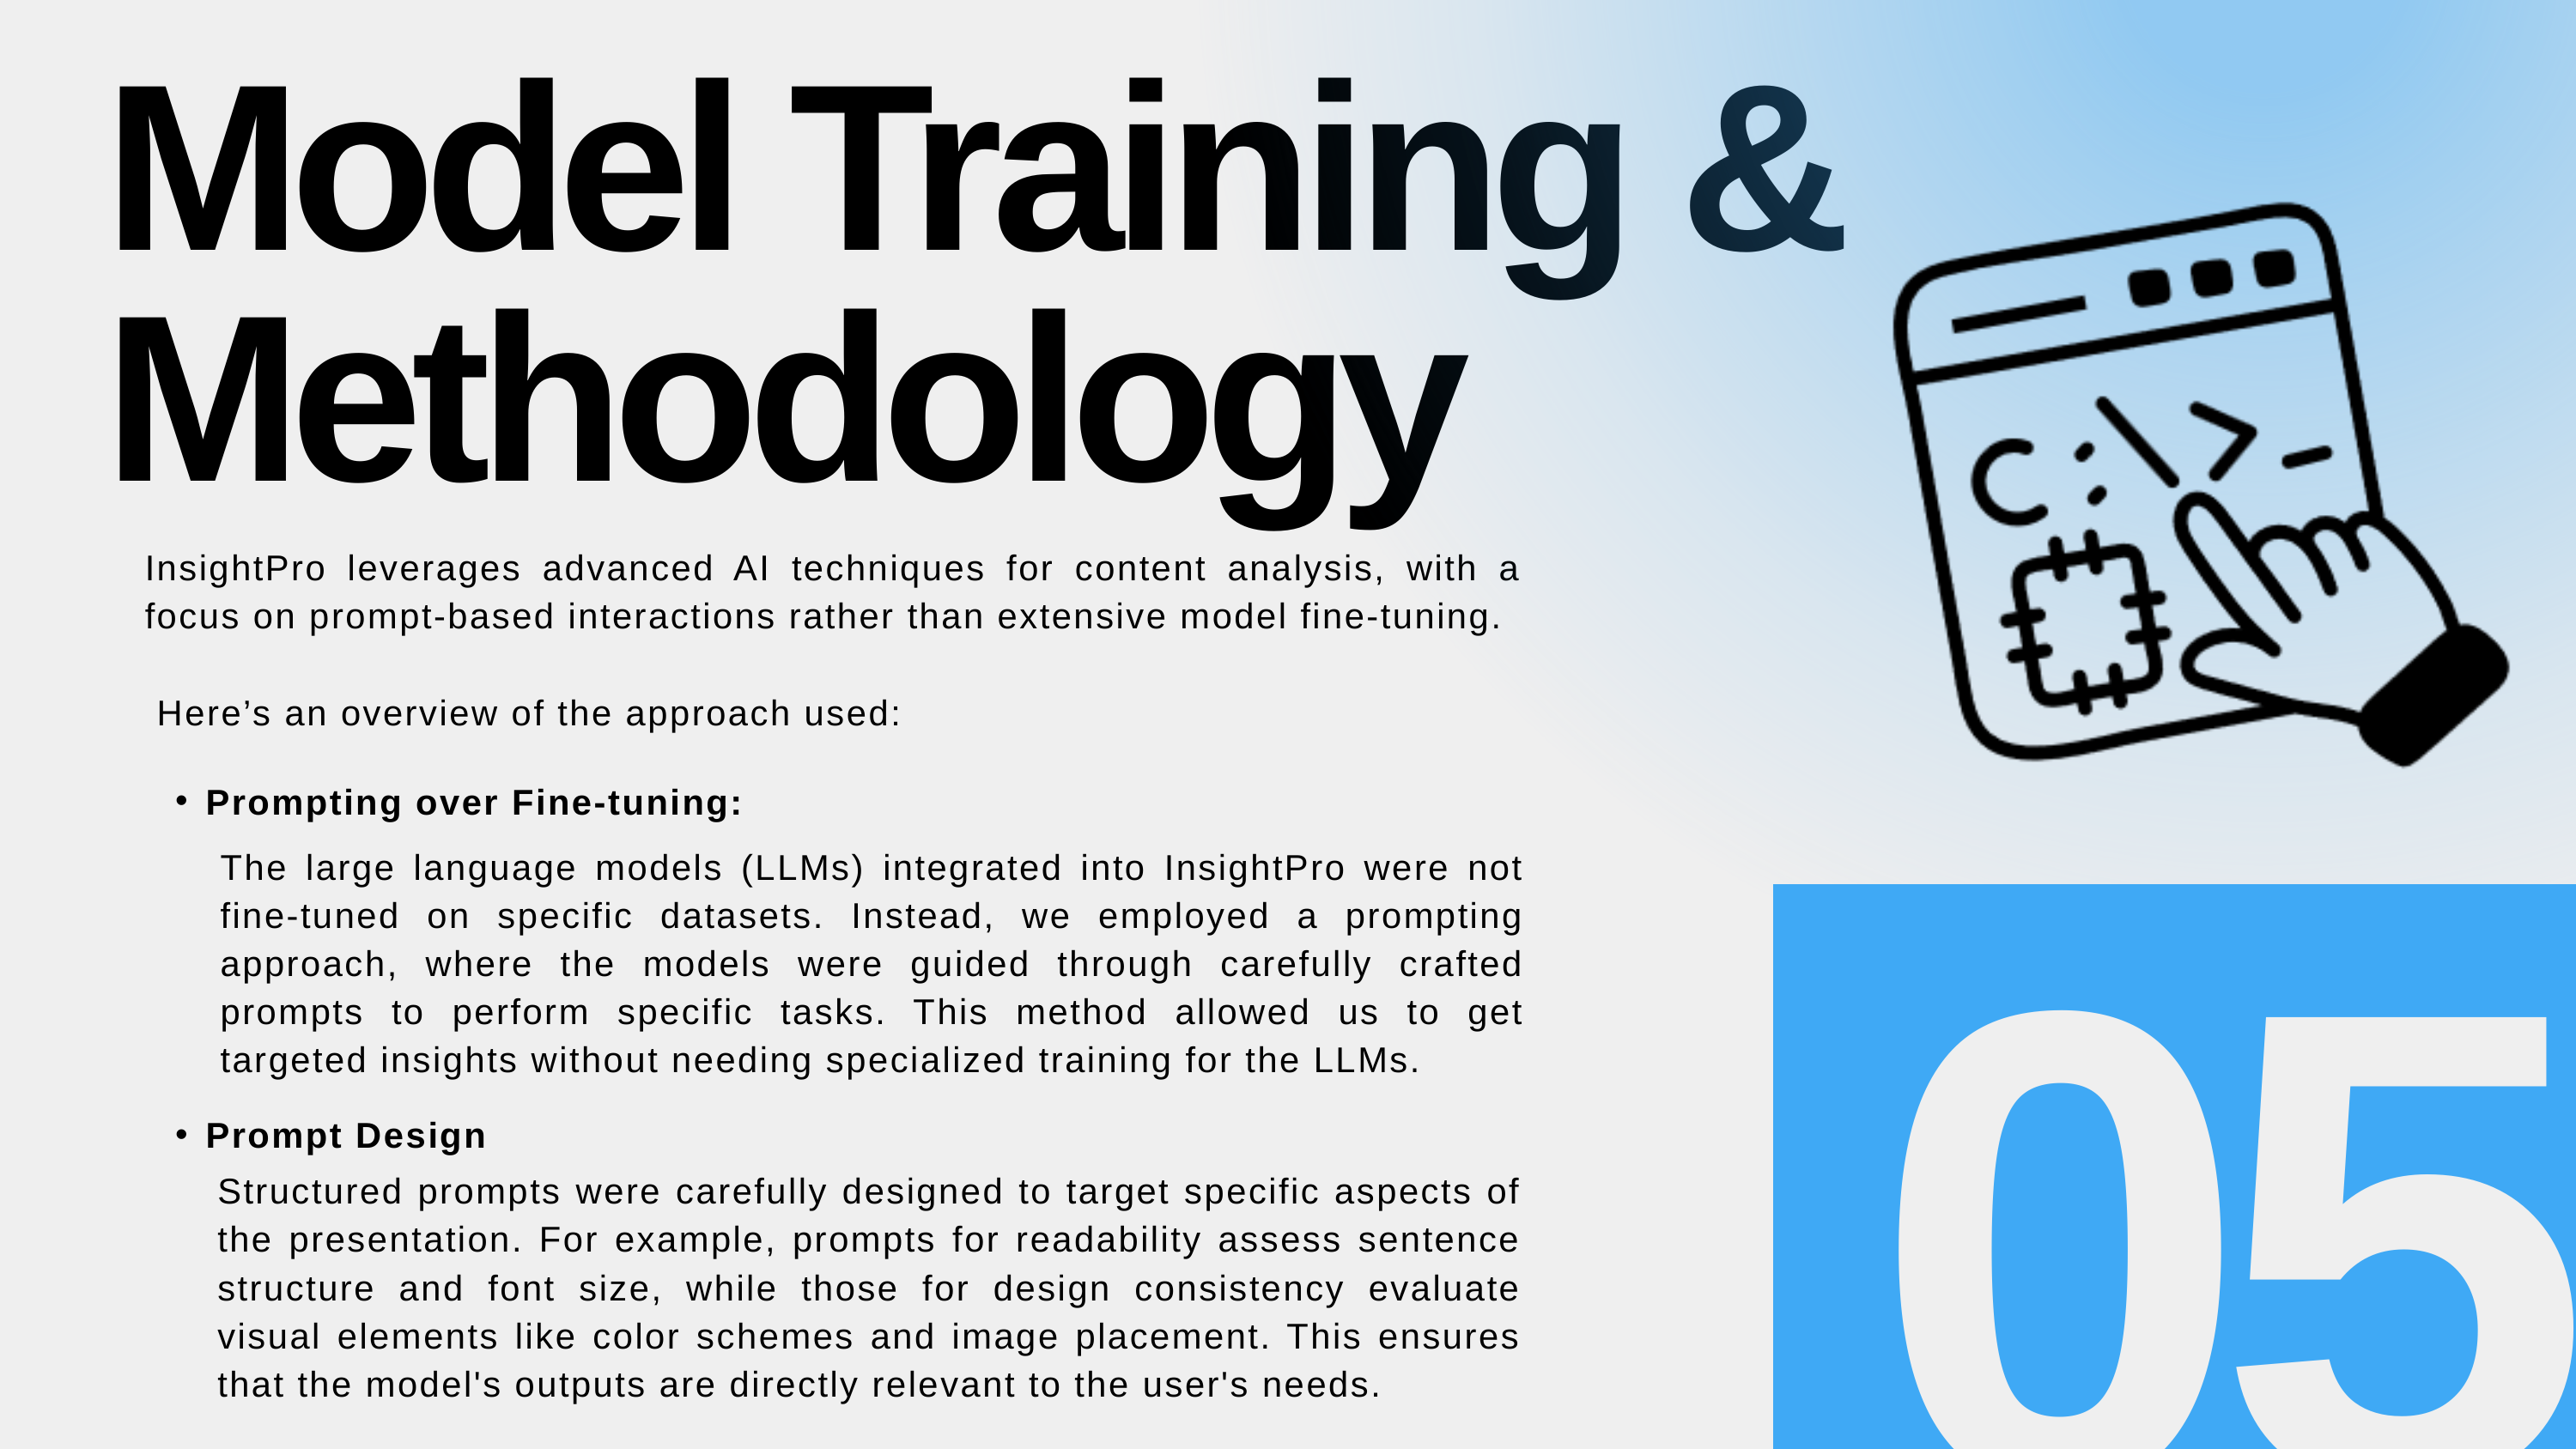

Model Training & Methodology

InsightPro leverages advanced AI techniques for content analysis, with a focus on prompt-based interactions rather than extensive model fine-tuning.

 Here’s an overview of the approach used:
Prompting over Fine-tuning:
The large language models (LLMs) integrated into InsightPro were not fine-tuned on specific datasets. Instead, we employed a prompting approach, where the models were guided through carefully crafted prompts to perform specific tasks. This method allowed us to get targeted insights without needing specialized training for the LLMs.

05
Prompt Design
Structured prompts were carefully designed to target specific aspects of the presentation. For example, prompts for readability assess sentence structure and font size, while those for design consistency evaluate visual elements like color schemes and image placement. This ensures that the model's outputs are directly relevant to the user's needs.